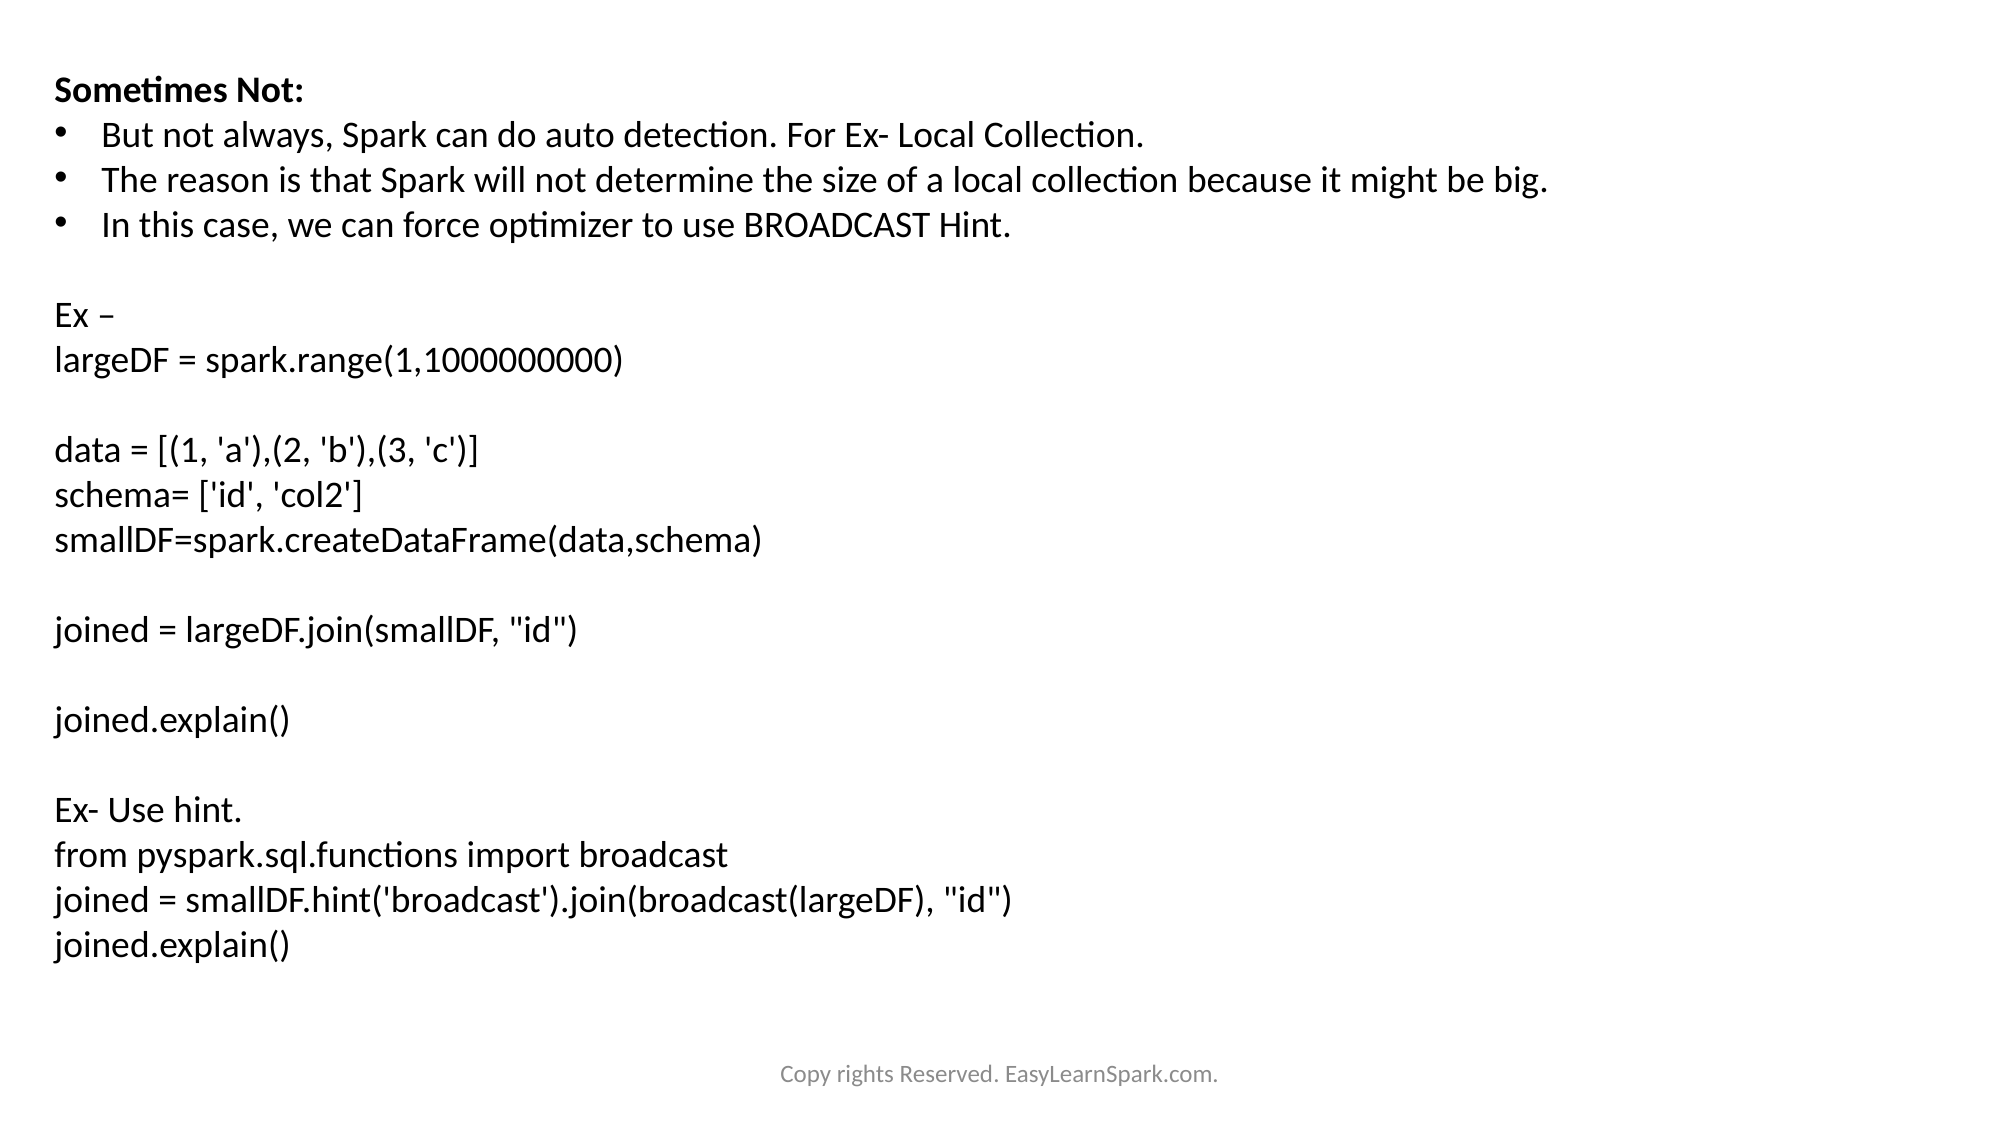

Sometimes Not:
But not always, Spark can do auto detection. For Ex- Local Collection.
The reason is that Spark will not determine the size of a local collection because it might be big.
In this case, we can force optimizer to use BROADCAST Hint.

Ex –
largeDF = spark.range(1,1000000000)

data = [(1, 'a'),(2, 'b'),(3, 'c')]
schema= ['id', 'col2']
smallDF=spark.createDataFrame(data,schema)

joined = largeDF.join(smallDF, "id")

joined.explain()

Ex- Use hint.
from pyspark.sql.functions import broadcast
joined = smallDF.hint('broadcast').join(broadcast(largeDF), "id")
joined.explain()

Copy rights Reserved. EasyLearnSpark.com.